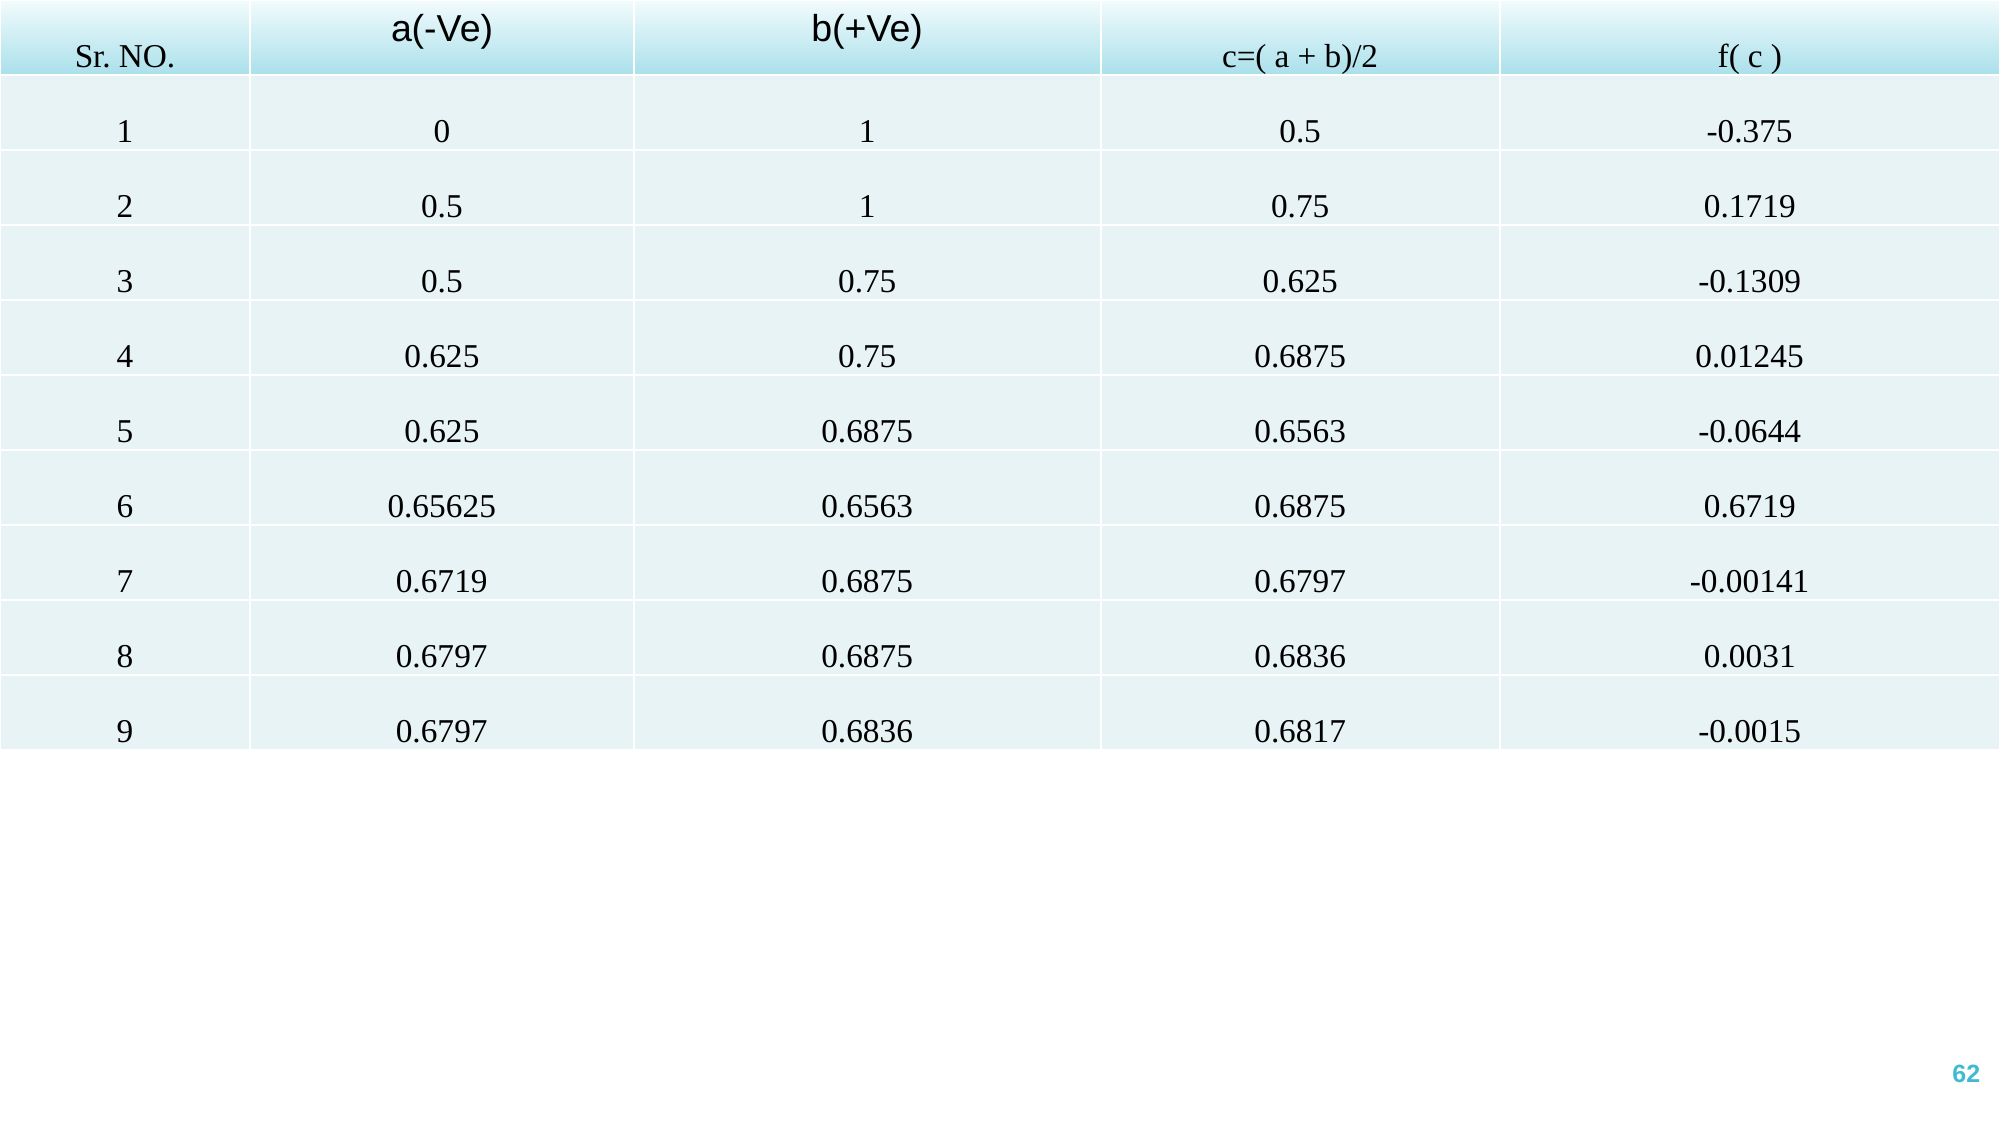

| Sr. NO. | a(-Ve) | b(+Ve) | c=( a + b)/2 | f( c ) |
| --- | --- | --- | --- | --- |
| 1 | 0 | 1 | 0.5 | -0.375 |
| 2 | 0.5 | 1 | 0.75 | 0.1719 |
| 3 | 0.5 | 0.75 | 0.625 | -0.1309 |
| 4 | 0.625 | 0.75 | 0.6875 | 0.01245 |
| 5 | 0.625 | 0.6875 | 0.6563 | -0.0644 |
| 6 | 0.65625 | 0.6563 | 0.6875 | 0.6719 |
| 7 | 0.6719 | 0.6875 | 0.6797 | -0.00141 |
| 8 | 0.6797 | 0.6875 | 0.6836 | 0.0031 |
| 9 | 0.6797 | 0.6836 | 0.6817 | -0.0015 |
62